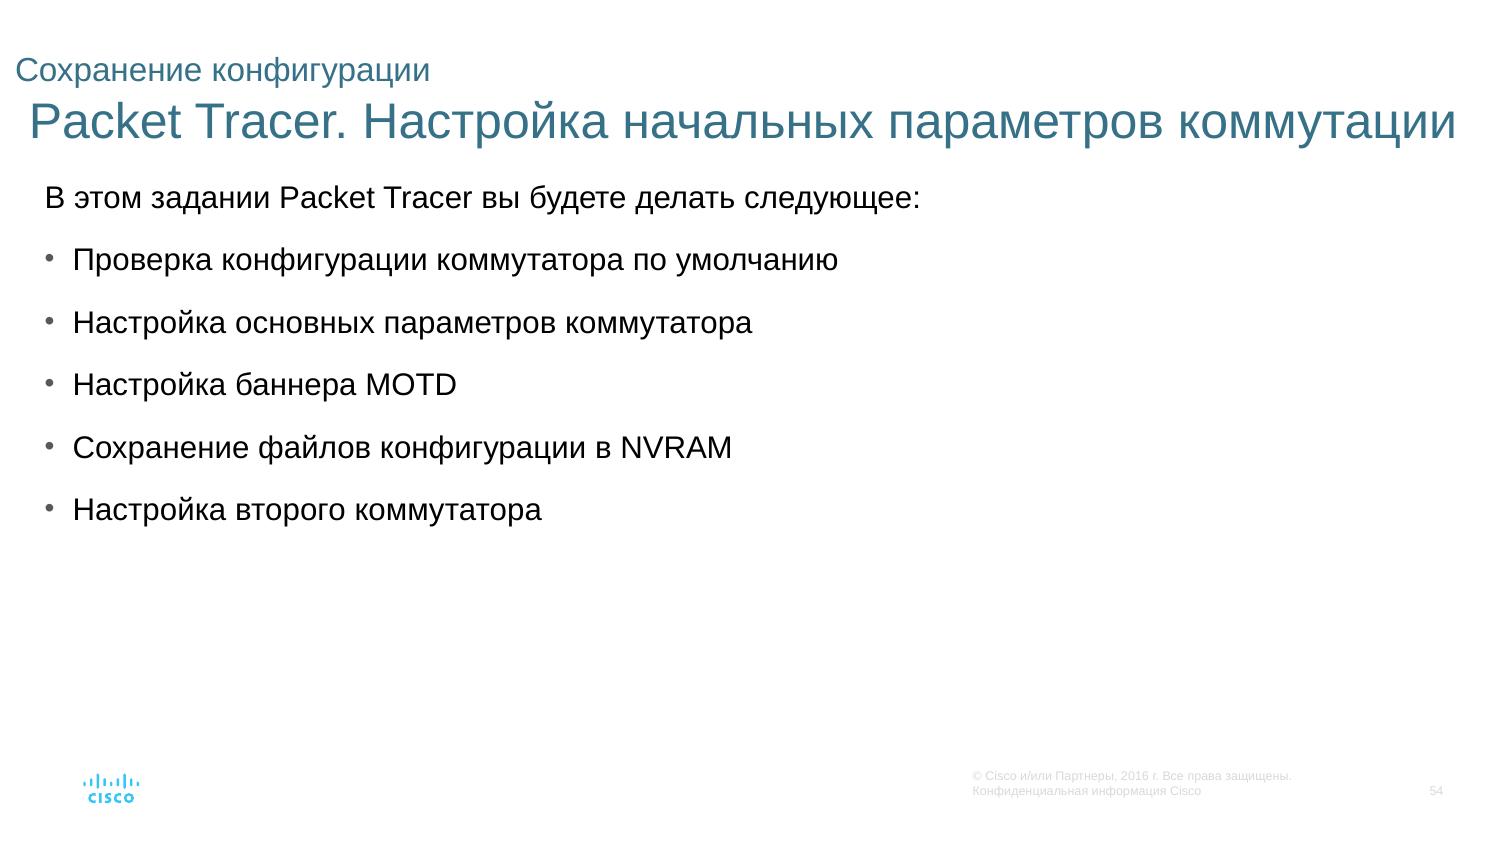

# Сохранение конфигурации Packet Tracer. Настройка начальных параметров коммутации
В этом задании Packet Tracer вы будете делать следующее:
Проверка конфигурации коммутатора по умолчанию
Настройка основных параметров коммутатора
Настройка баннера MOTD
Сохранение файлов конфигурации в NVRAM
Настройка второго коммутатора